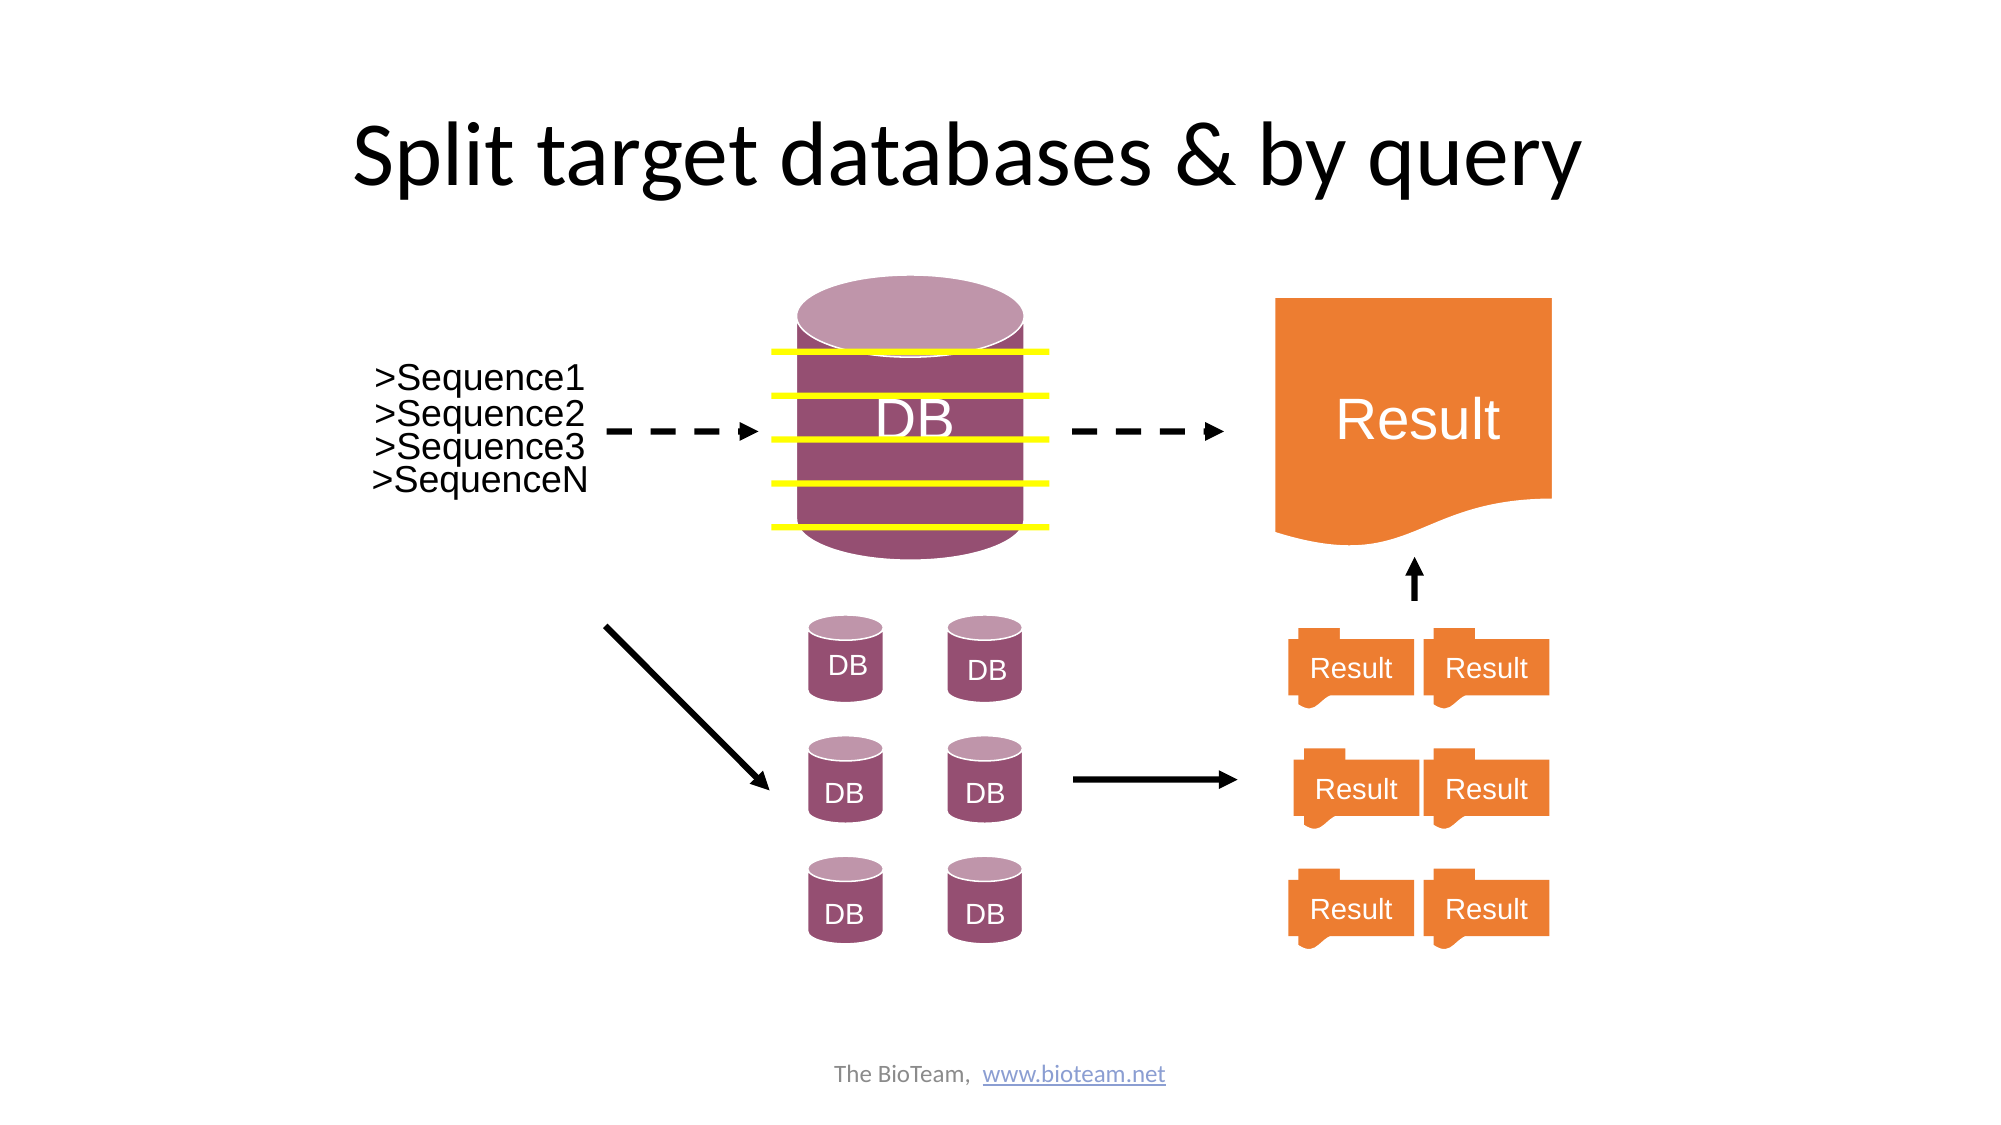

# Split target databases & by query

>Sequence1
>Sequence2
>Sequence3
>SequenceN

DB
Result

DB
Result
Result
DB

Result
Result
DB
DB

Result
Result
DB
DB
The BioTeam,  www.bioteam.net